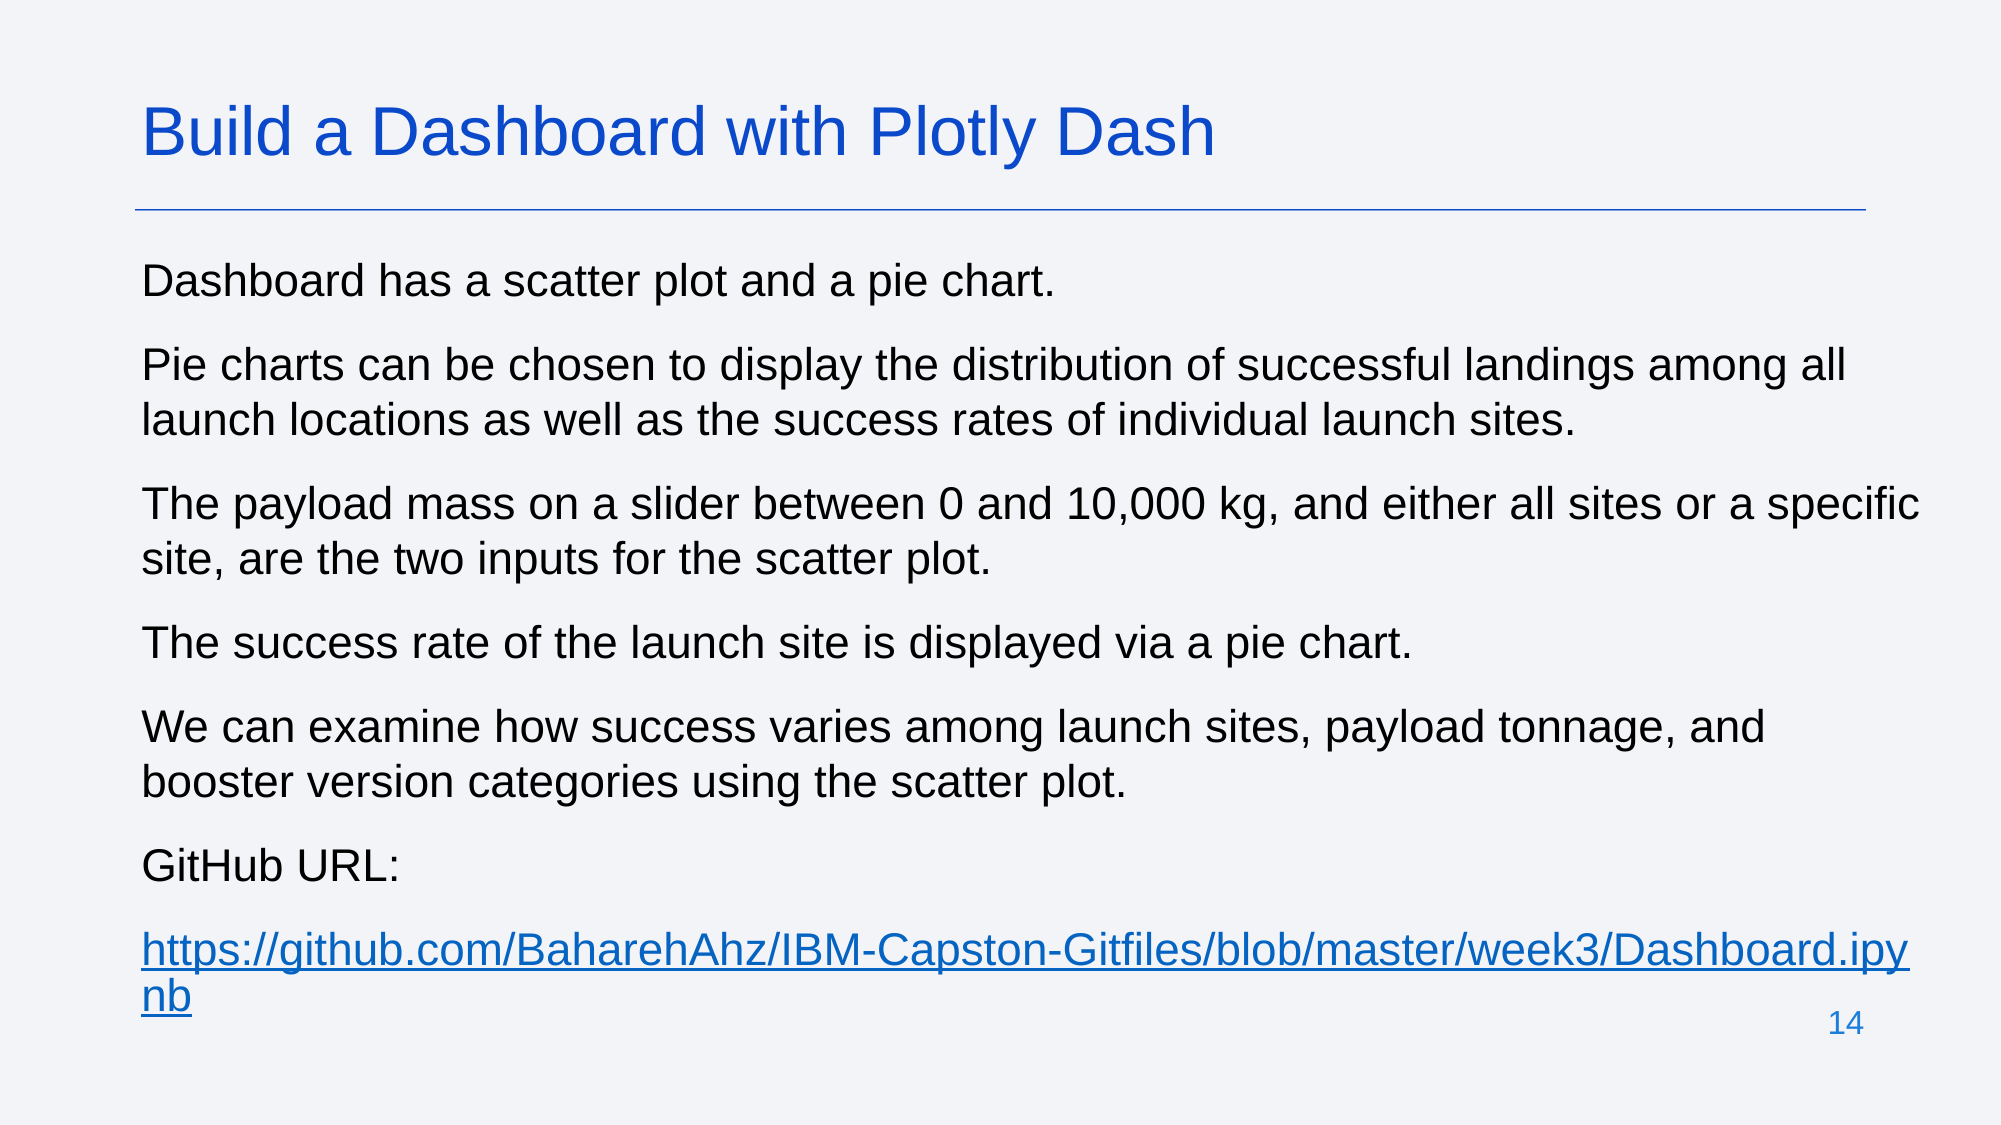

Build a Dashboard with Plotly Dash
Dashboard has a scatter plot and a pie chart.
Pie charts can be chosen to display the distribution of successful landings among all launch locations as well as the success rates of individual launch sites.
The payload mass on a slider between 0 and 10,000 kg, and either all sites or a specific site, are the two inputs for the scatter plot.
The success rate of the launch site is displayed via a pie chart.
We can examine how success varies among launch sites, payload tonnage, and booster version categories using the scatter plot.
GitHub URL:
https://github.com/BaharehAhz/IBM-Capston-Gitfiles/blob/master/week3/Dashboard.ipynb

14